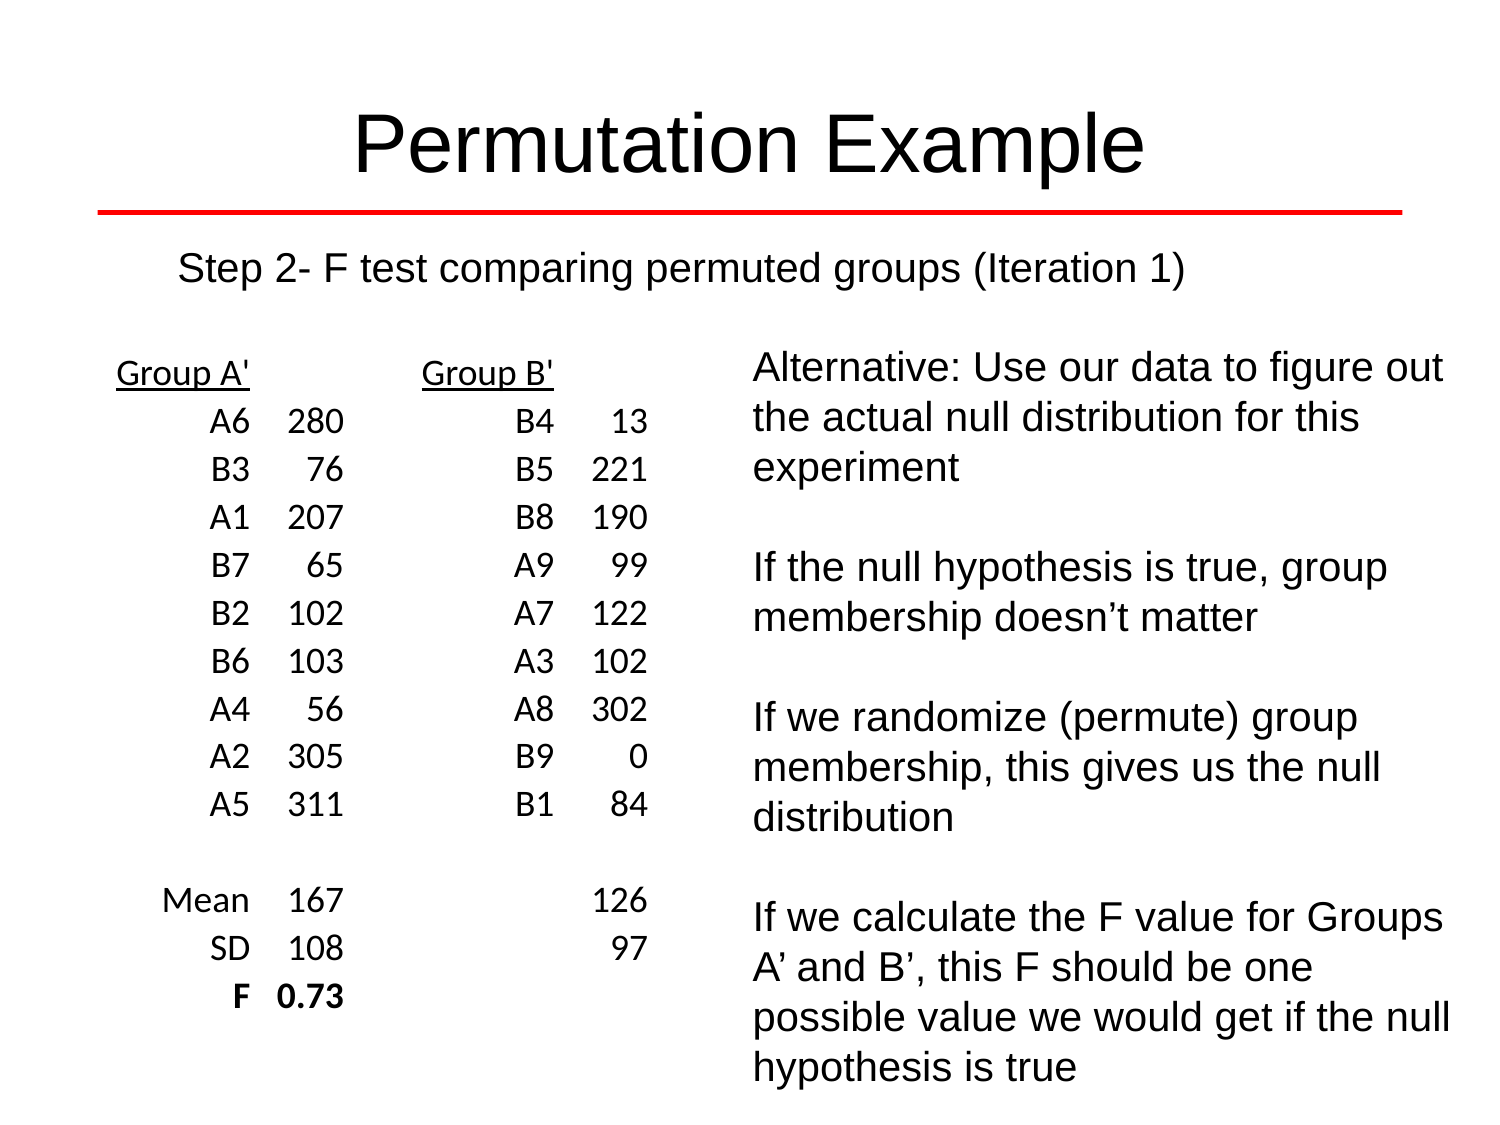

# Permutation Example
Step 2- F test comparing permuted groups (Iteration 1)
Alternative: Use our data to figure out the actual null distribution for this experiment

If the null hypothesis is true, group membership doesn’t matter

If we randomize (permute) group membership, this gives us the null distribution

If we calculate the F value for Groups A’ and B’, this F should be one possible value we would get if the null hypothesis is true
| Group A' |  |  | Group B' |  |
| --- | --- | --- | --- | --- |
| A6 | 280 |  | B4 | 13 |
| B3 | 76 |  | B5 | 221 |
| A1 | 207 |  | B8 | 190 |
| B7 | 65 |  | A9 | 99 |
| B2 | 102 |  | A7 | 122 |
| B6 | 103 |  | A3 | 102 |
| A4 | 56 |  | A8 | 302 |
| A2 | 305 |  | B9 | 0 |
| A5 | 311 |  | B1 | 84 |
|  |  |  |  |  |
| Mean | 167 |  |  | 126 |
| SD | 108 |  |  | 97 |
| F | 0.73 |  |  |  |